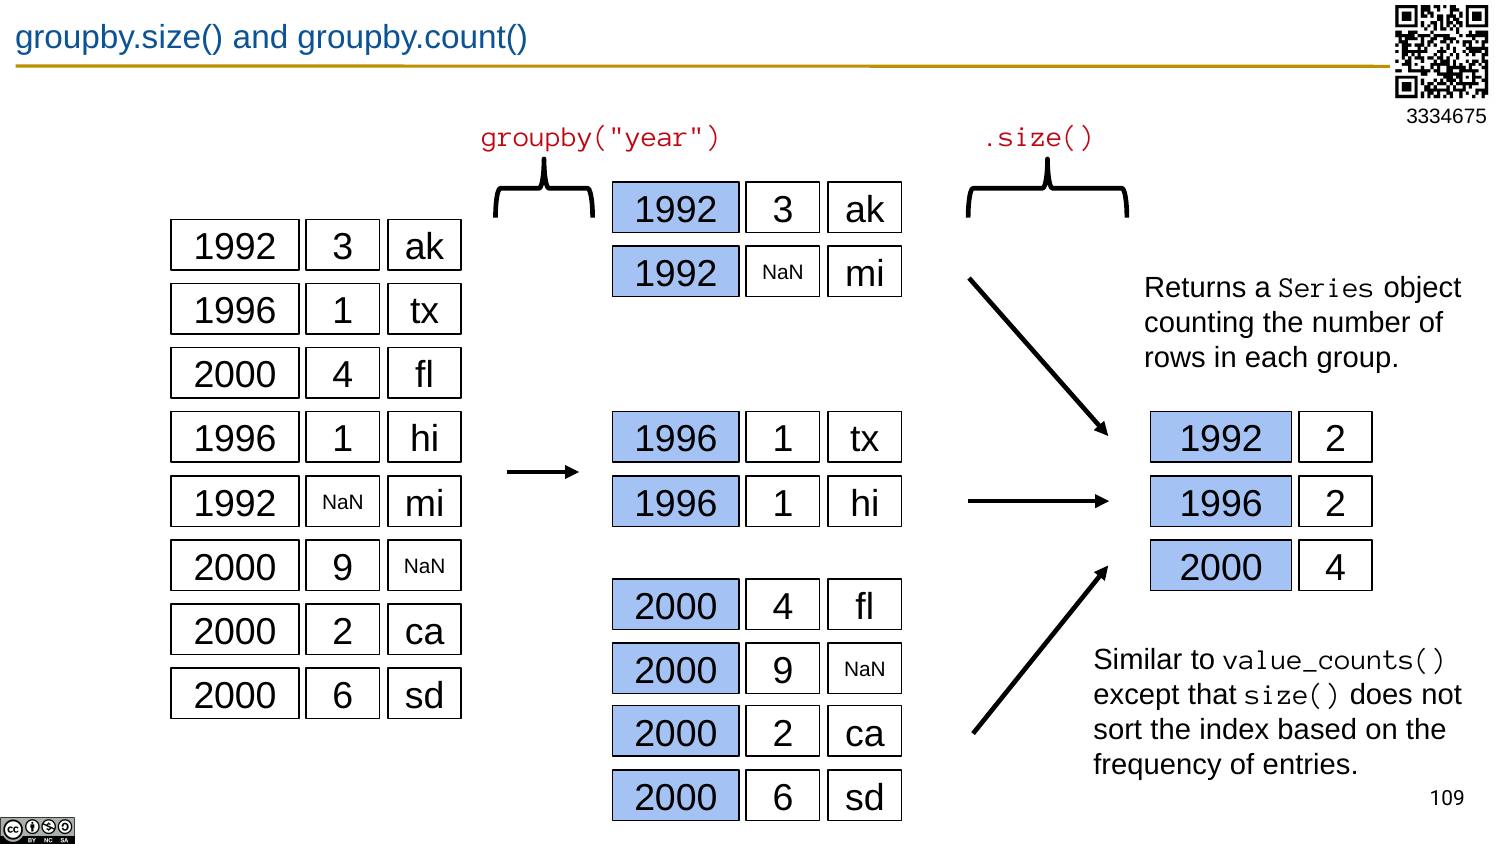

# groupby.size() and groupby.count()

groupby("year")
.size()

1992
3
ak
1992
3
ak
1992
NaN
mi
Returns a Series object counting the number of rows in each group.
1
1996
tx
4
2000
fl
2
1996
1992
1
1996
1
hi
tx
1992
NaN
1996
1
2
1996
mi
hi
2000
9
2000
4
NaN
2000
4
fl
2000
2
ca
Similar to value_counts() except that size() does not sort the index based on the frequency of entries.
2000
9
NaN
2000
6
sd
2
2000
ca
109
2000
6
sd